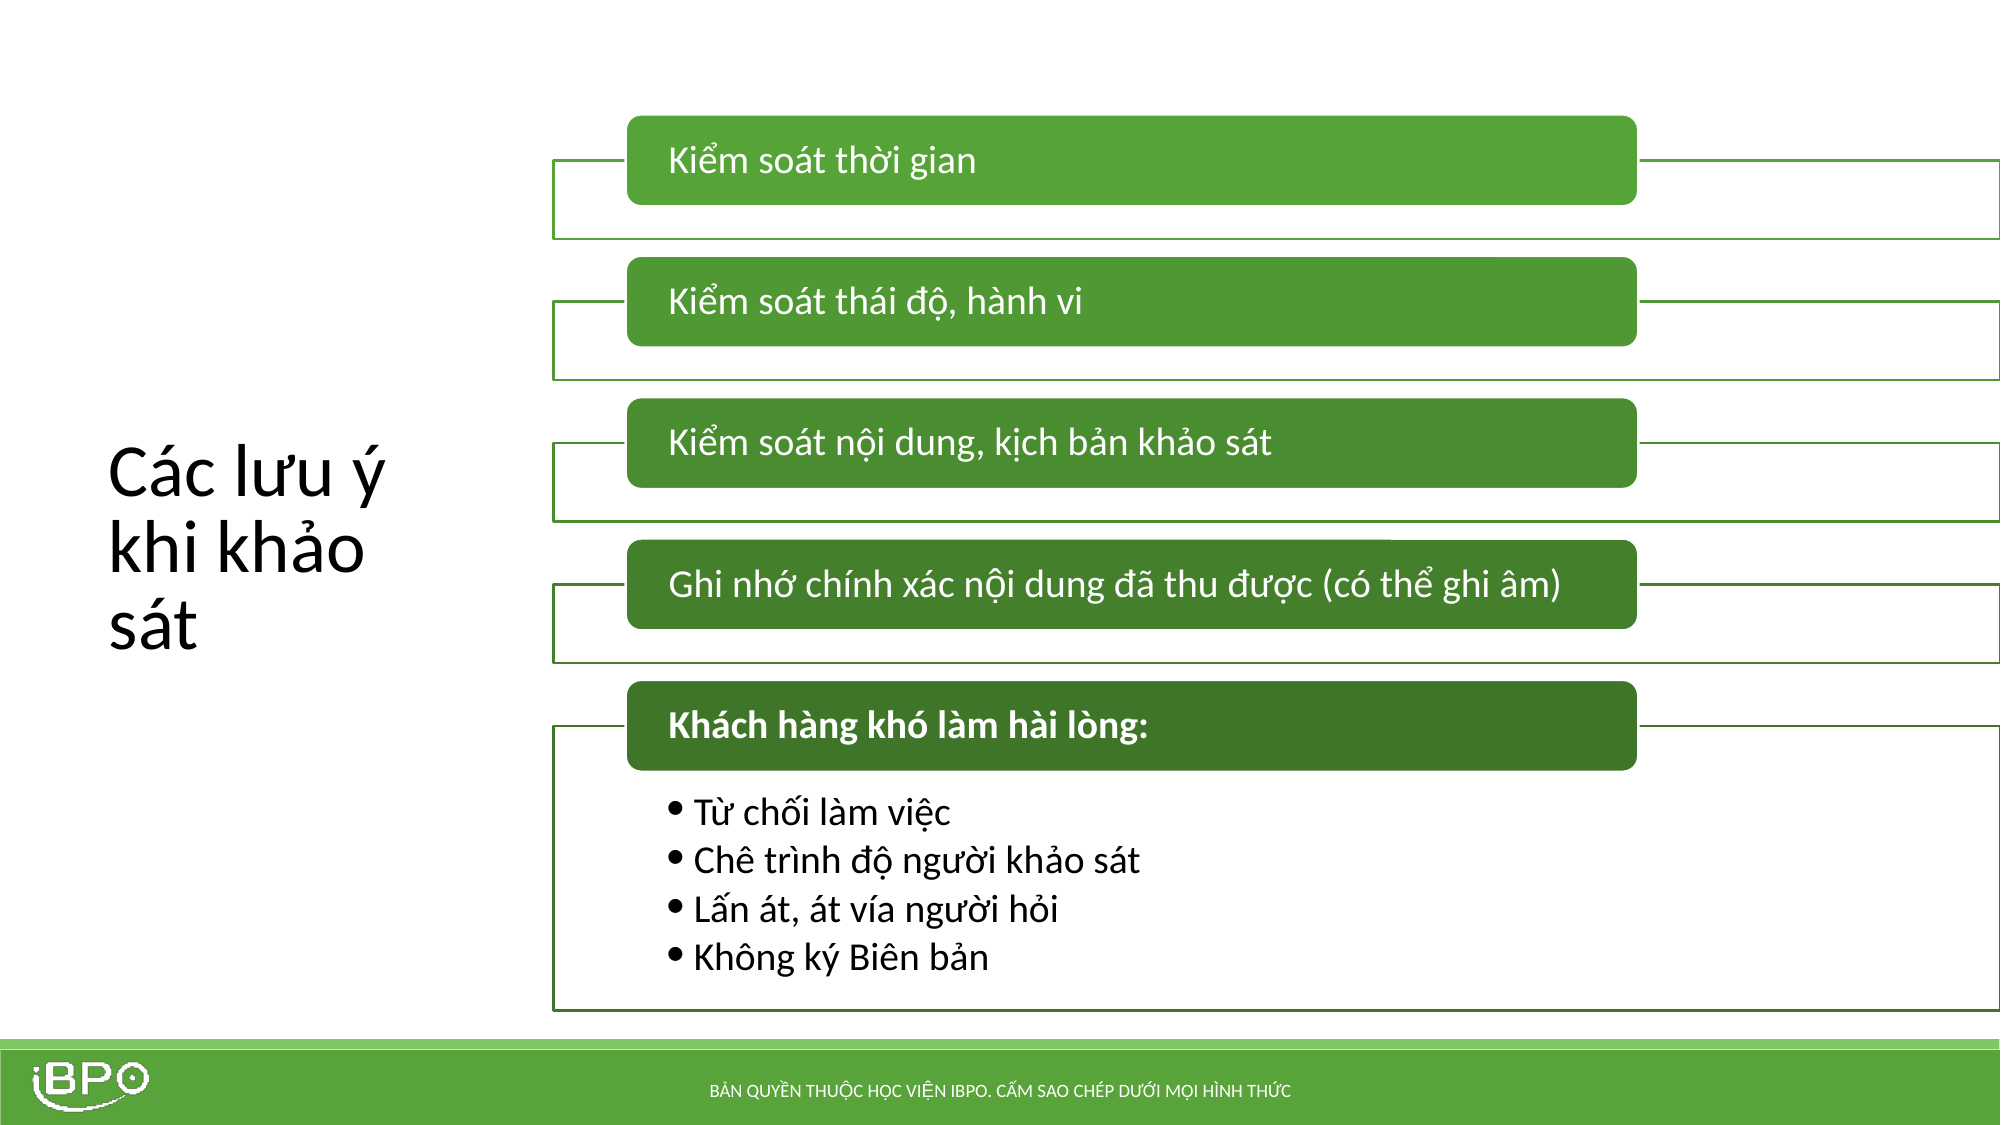

Các lưu ý khi khảo sát

Kiểm soát thời gian

Kiểm soát thái độ, hành vi

Kiểm soát nội dung, kịch bản khảo sát

Ghi nhớ chính xác nội dung đã thu được (có thể ghi âm)

Khách hàng khó làm hài lòng:

Từ chối làm việc
Chê trình độ người khảo sát
Lấn át, át vía người hỏi
Không ký Biên bản
BẢN QUYỀN THUỘC HỌC VIỆN IBPO. CẤM SAO CHÉP DƯỚI MỌI HÌNH THỨC